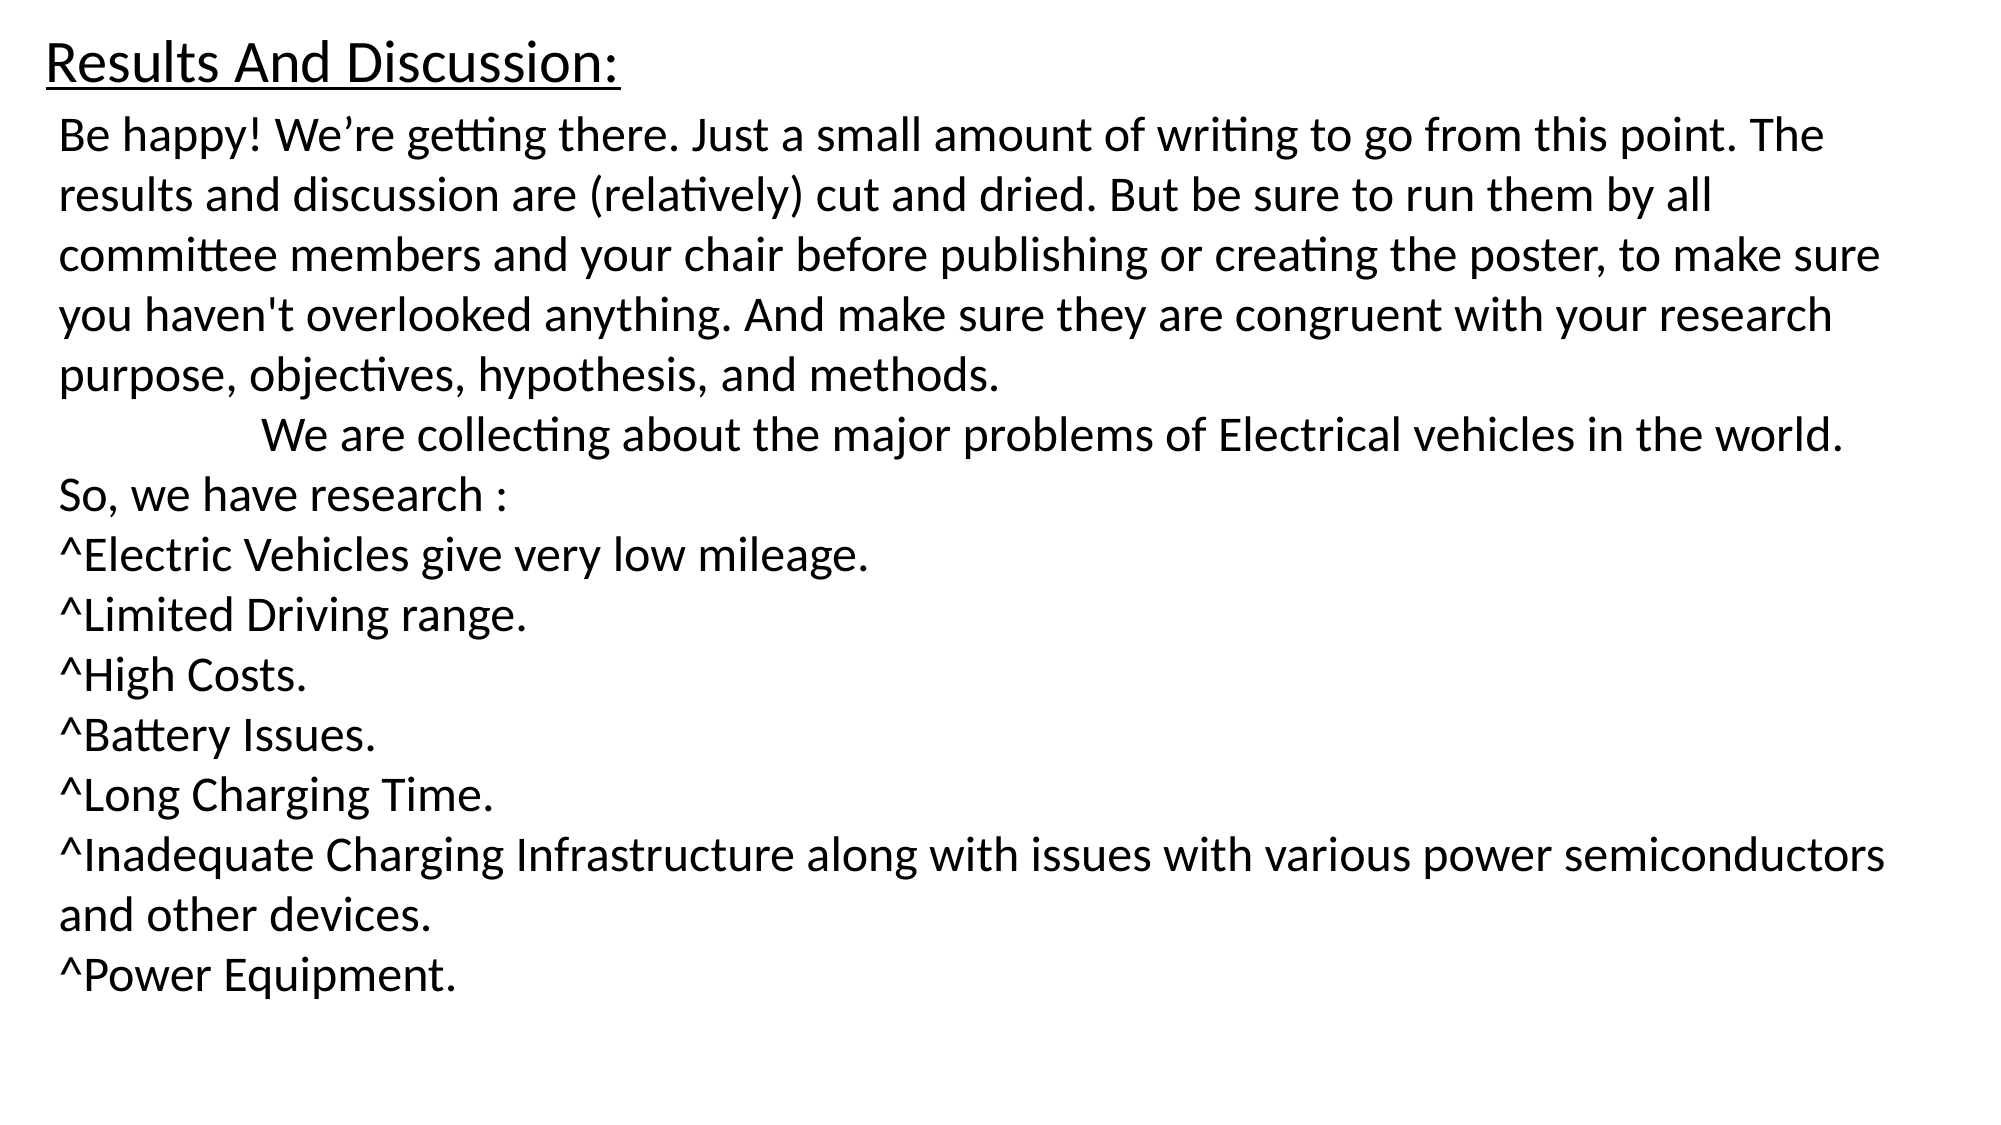

# Results And Discussion:
Be happy! We’re getting there. Just a small amount of writing to go from this point. The results and discussion are (relatively) cut and dried. But be sure to run them by all committee members and your chair before publishing or creating the poster, to make sure you haven't overlooked anything. And make sure they are congruent with your research purpose, objectives, hypothesis, and methods.
                  We are collecting about the major problems of Electrical vehicles in the world.
So, we have research :
^Electric Vehicles give very low mileage.
^Limited Driving range.
^High Costs.
^Battery Issues.
^Long Charging Time.
^Inadequate Charging Infrastructure along with issues with various power semiconductors and other devices.
^Power Equipment.
.